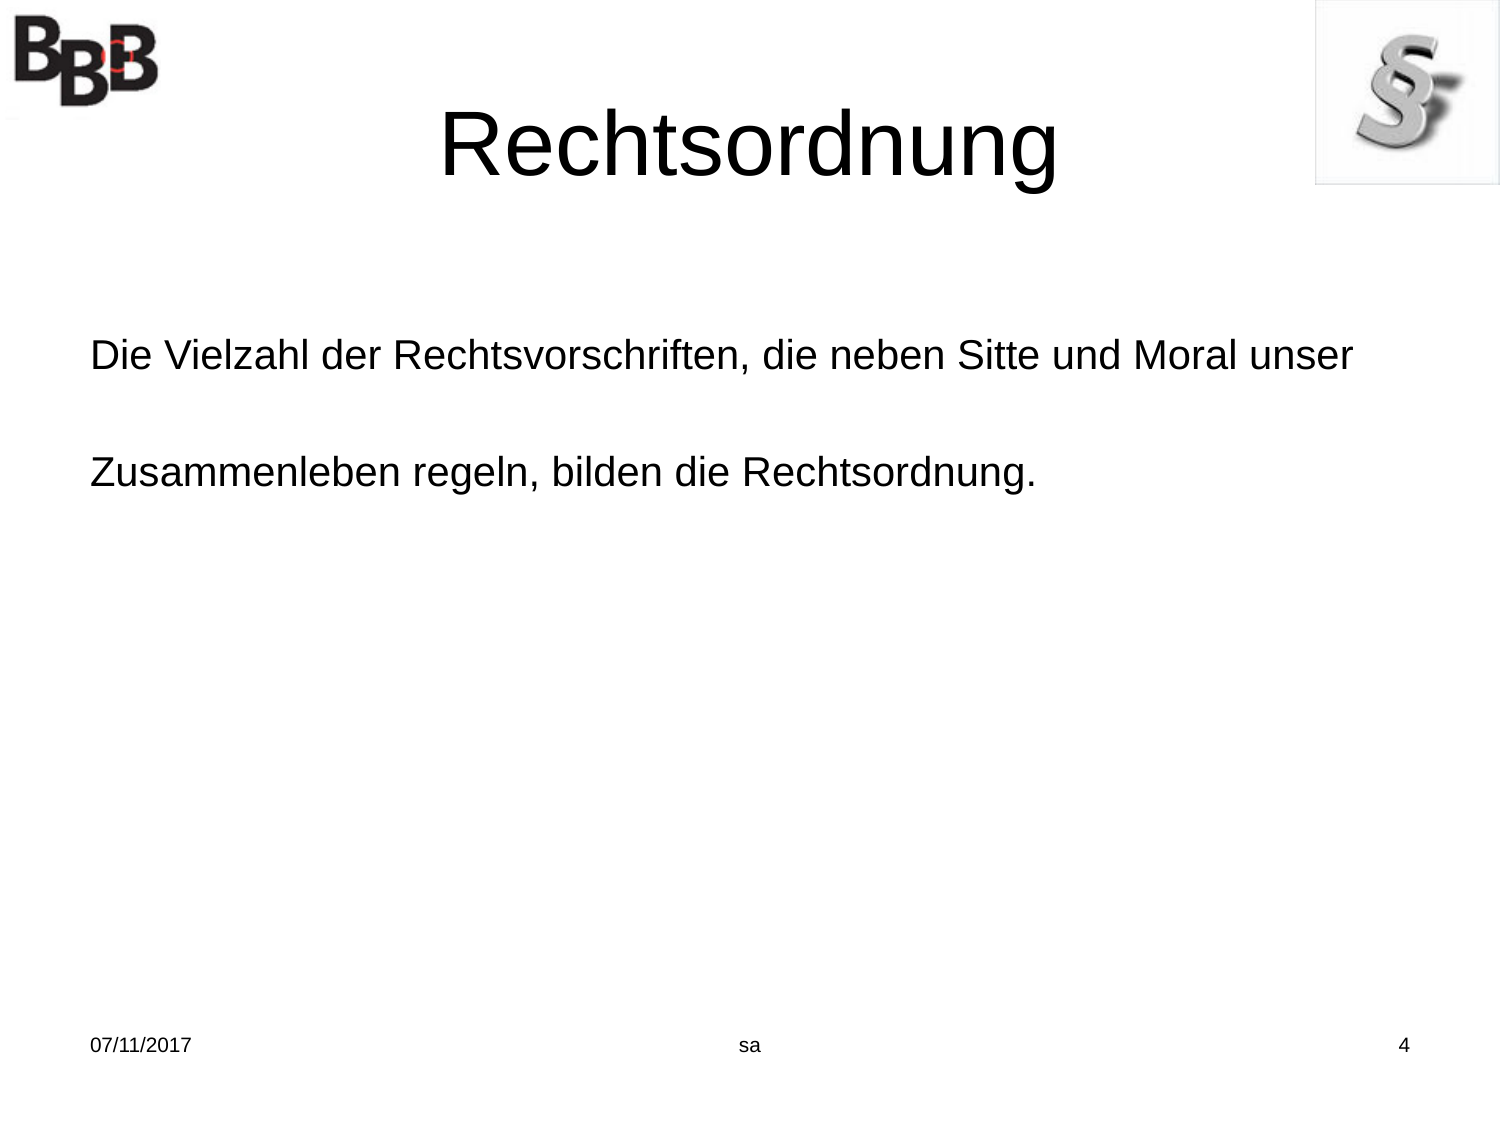

# Rechtsordnung

Die Vielzahl der Rechtsvorschriften, die neben Sitte und Moral unser

Zusammenleben regeln, bilden die Rechtsordnung.

07/11/2017
sa
4